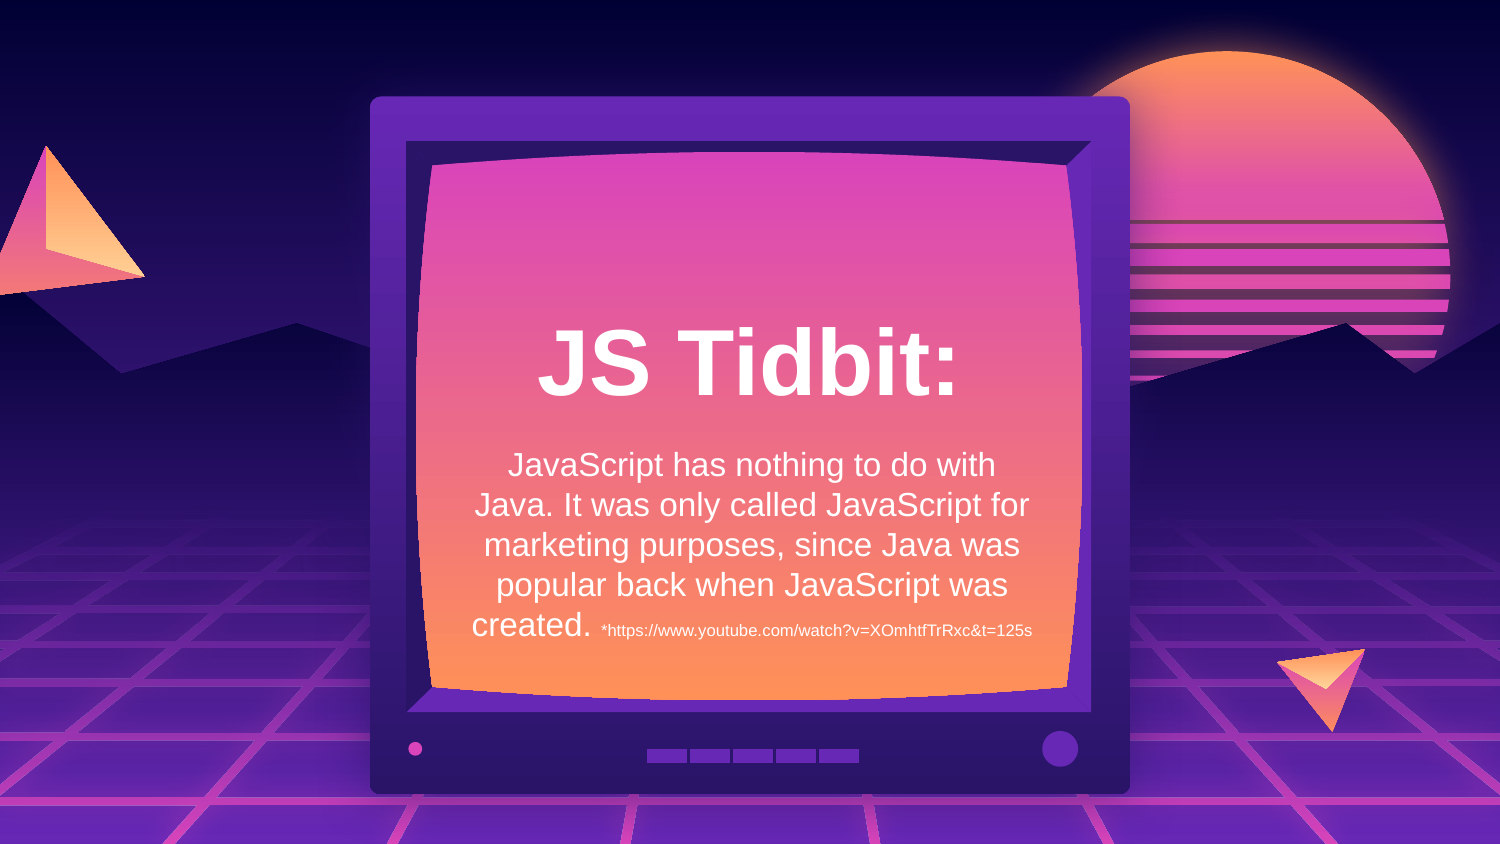

# JS Tidbit:
JavaScript has nothing to do with Java. It was only called JavaScript for marketing purposes, since Java was popular back when JavaScript was created. *https://www.youtube.com/watch?v=XOmhtfTrRxc&t=125s